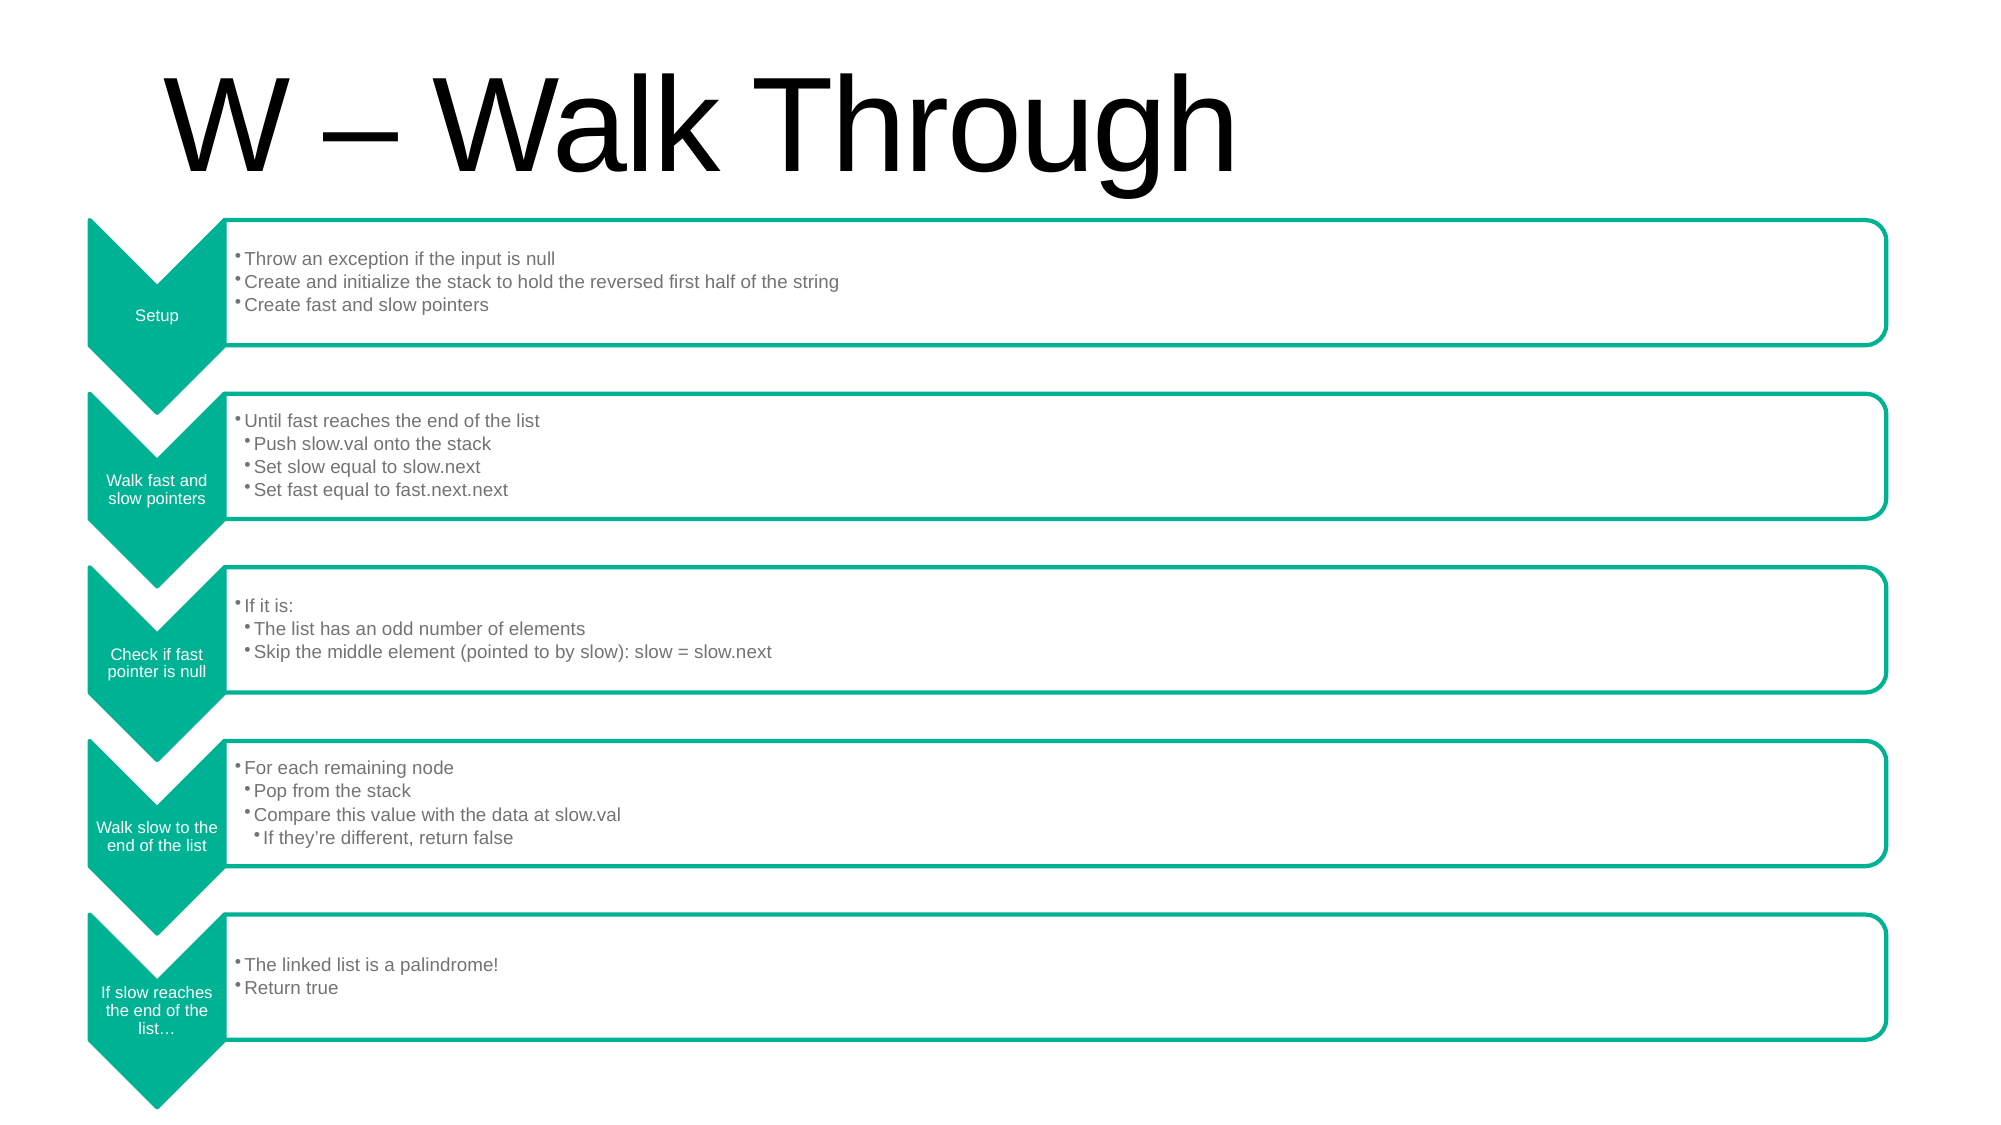

# W – Walk Through
Setup
Throw an exception if the input is null
Create and initialize the stack to hold the reversed first half of the string
Create fast and slow pointers
Walk fast and slow pointers
Until fast reaches the end of the list
Push slow.val onto the stack
Set slow equal to slow.next
Set fast equal to fast.next.next
Check if fast pointer is null
If it is:
The list has an odd number of elements
Skip the middle element (pointed to by slow): slow = slow.next
Walk slow to the end of the list
For each remaining node
Pop from the stack
Compare this value with the data at slow.val
If they’re different, return false
If slow reaches the end of the list…
The linked list is a palindrome!
Return true